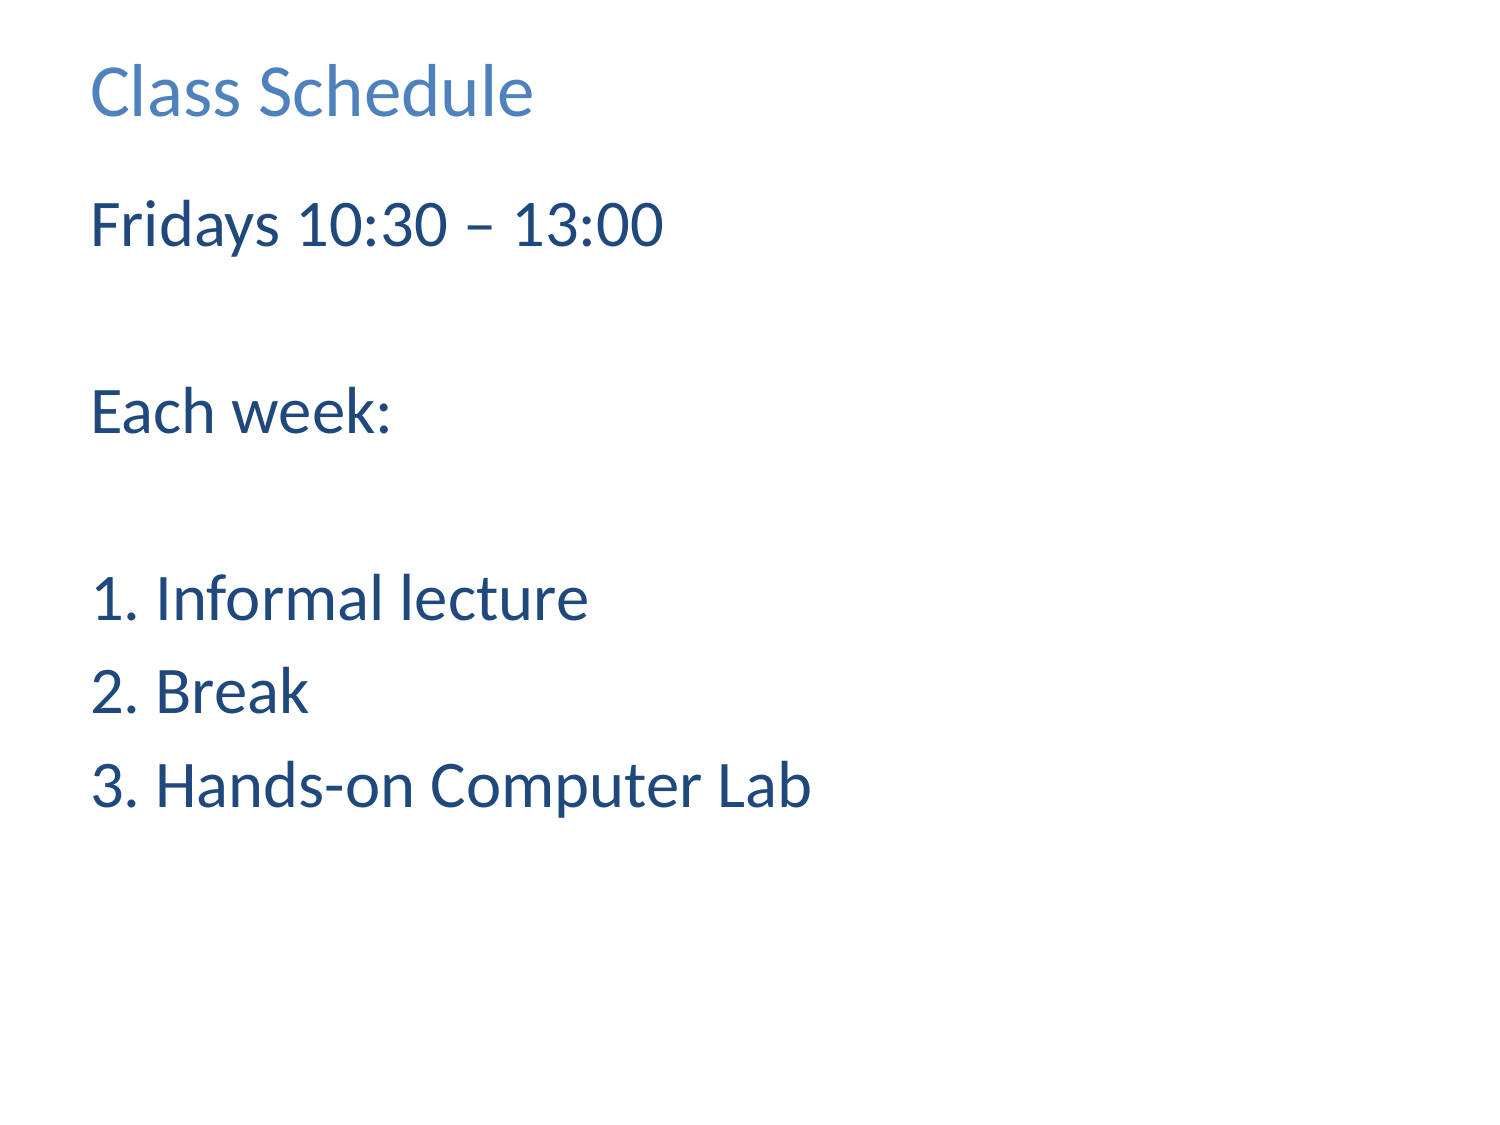

# Class Schedule
Fridays 10:30 – 13:00

Each week:

1. Informal lecture
2. Break
3. Hands-on Computer Lab